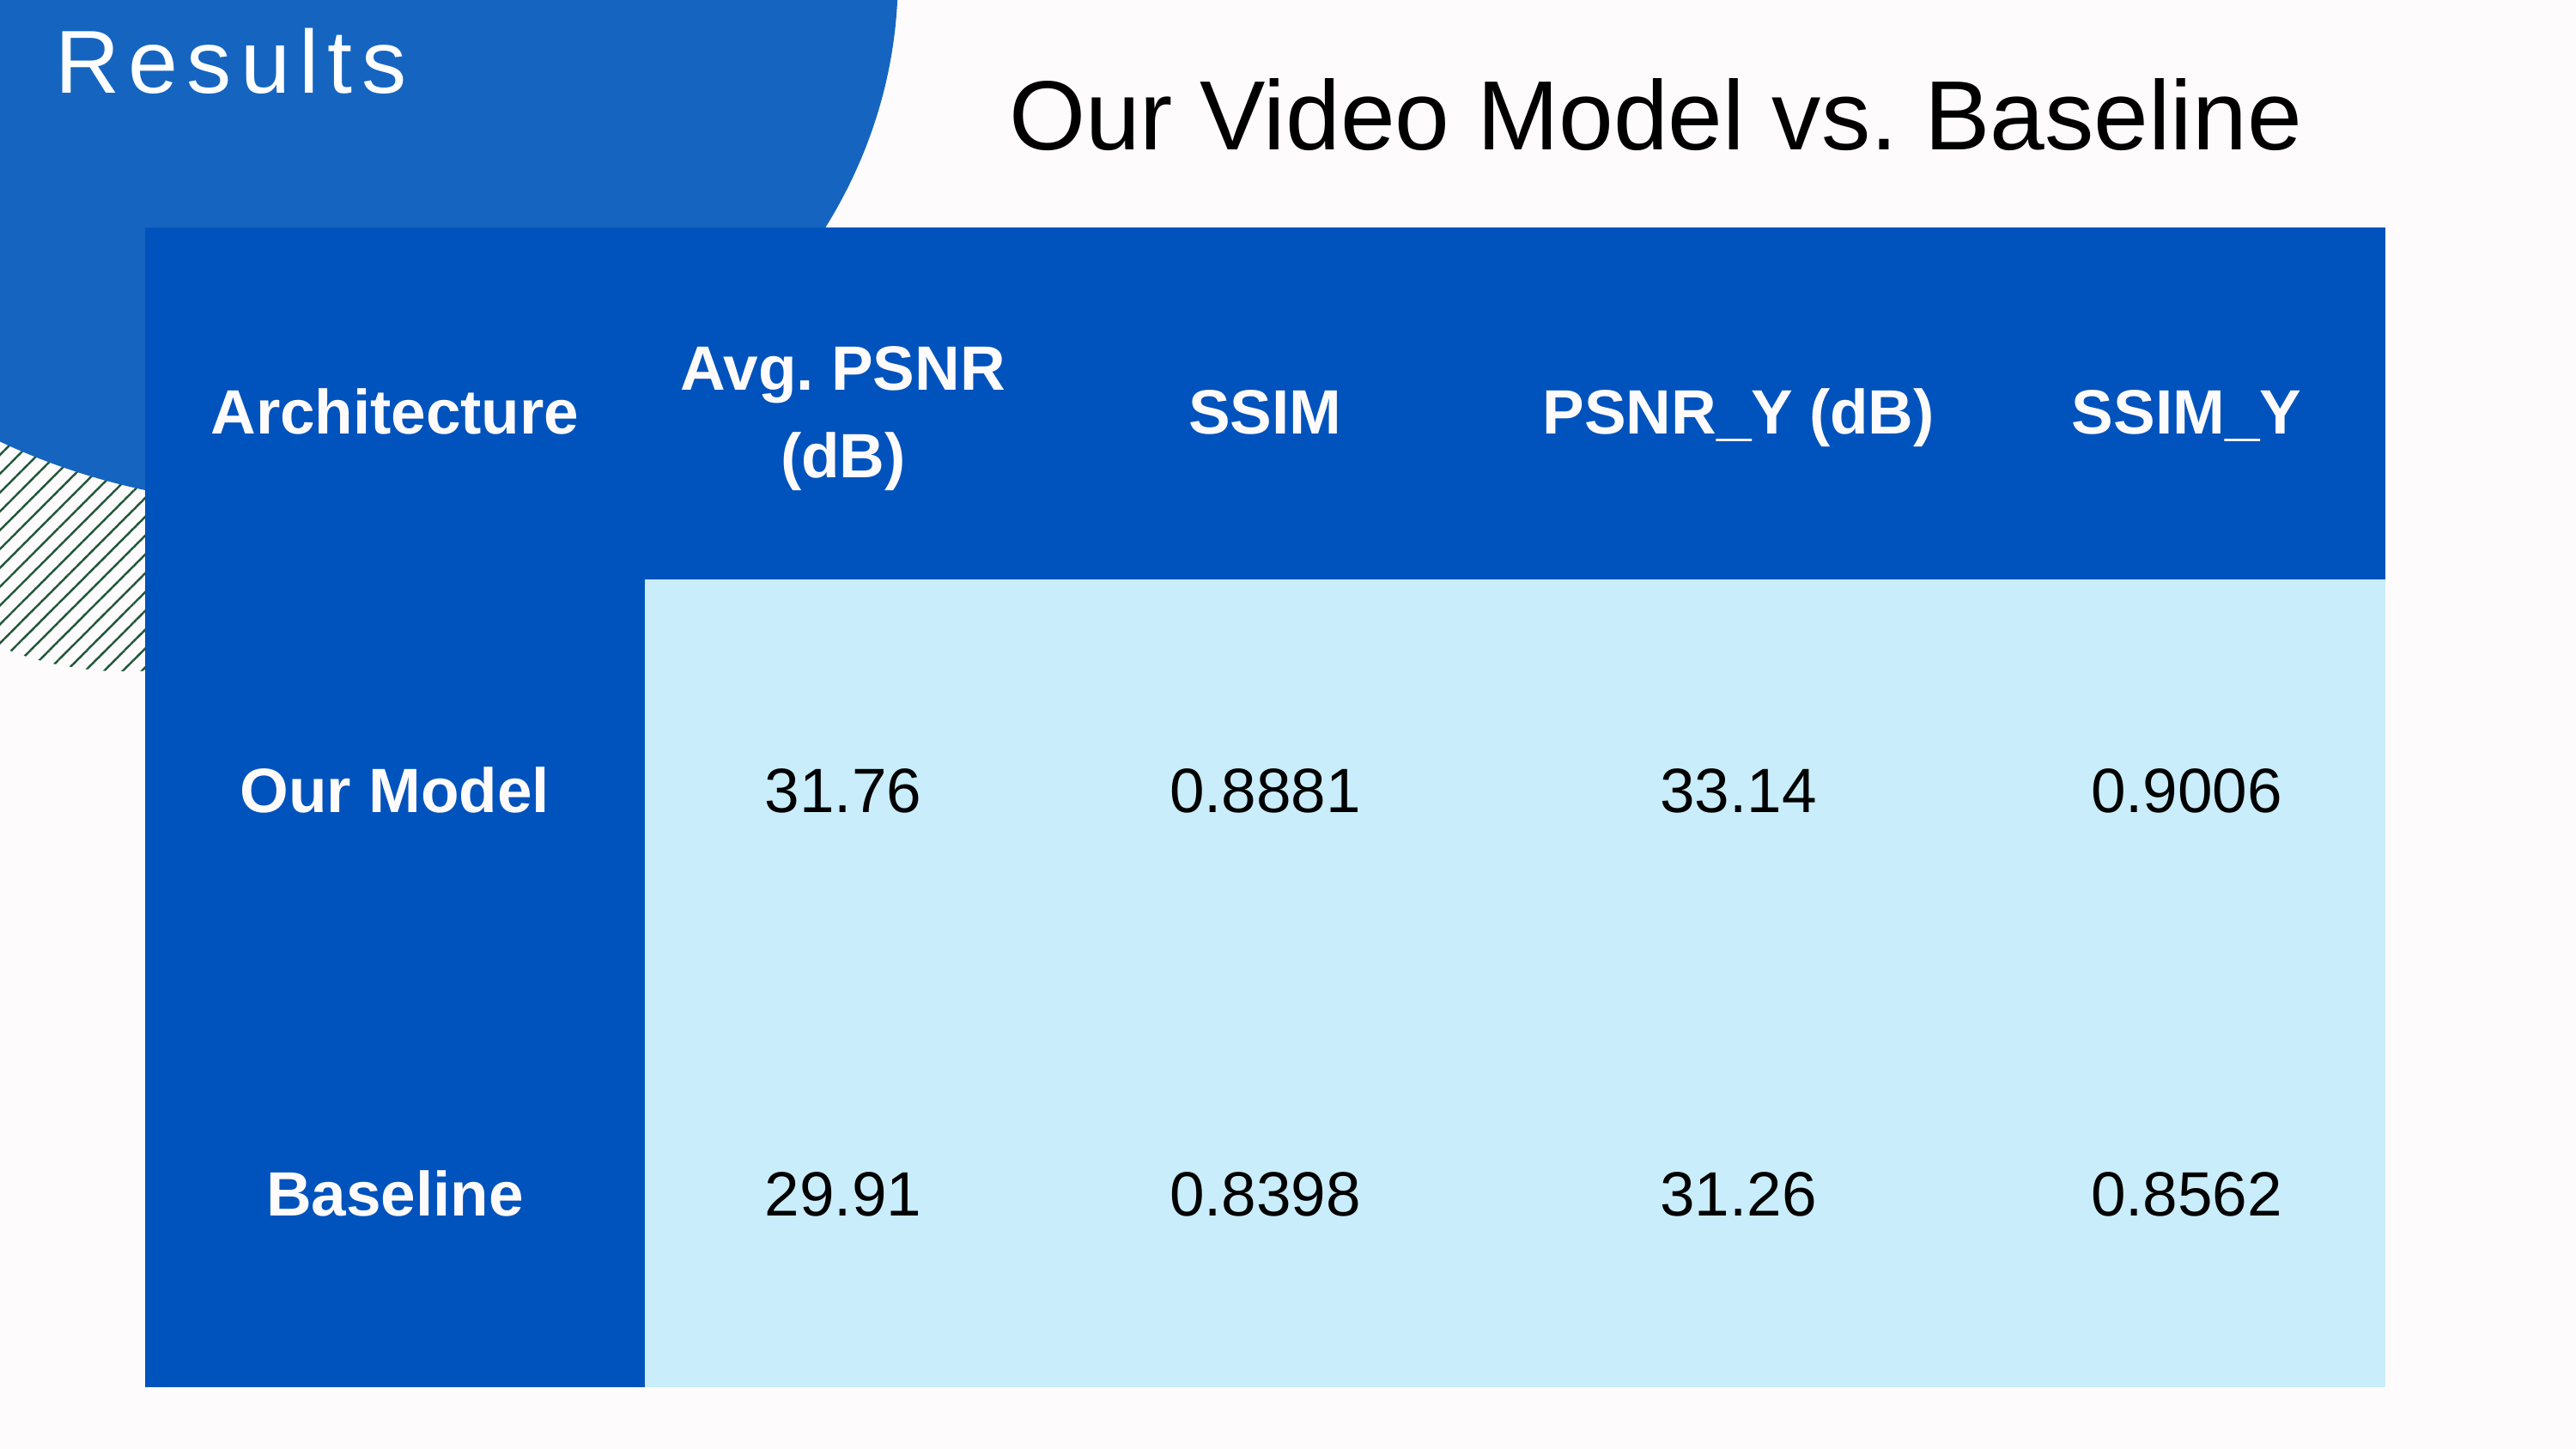

Results

Our Video Model vs. Baseline
| Architecture | Avg. PSNR (dB) | SSIM | PSNR\_Y (dB) | SSIM\_Y |
| --- | --- | --- | --- | --- |
| Our Model | 31.76 | 0.8881 | 33.14 | 0.9006 |
| Baseline | 29.91 | 0.8398 | 31.26 | 0.8562 |